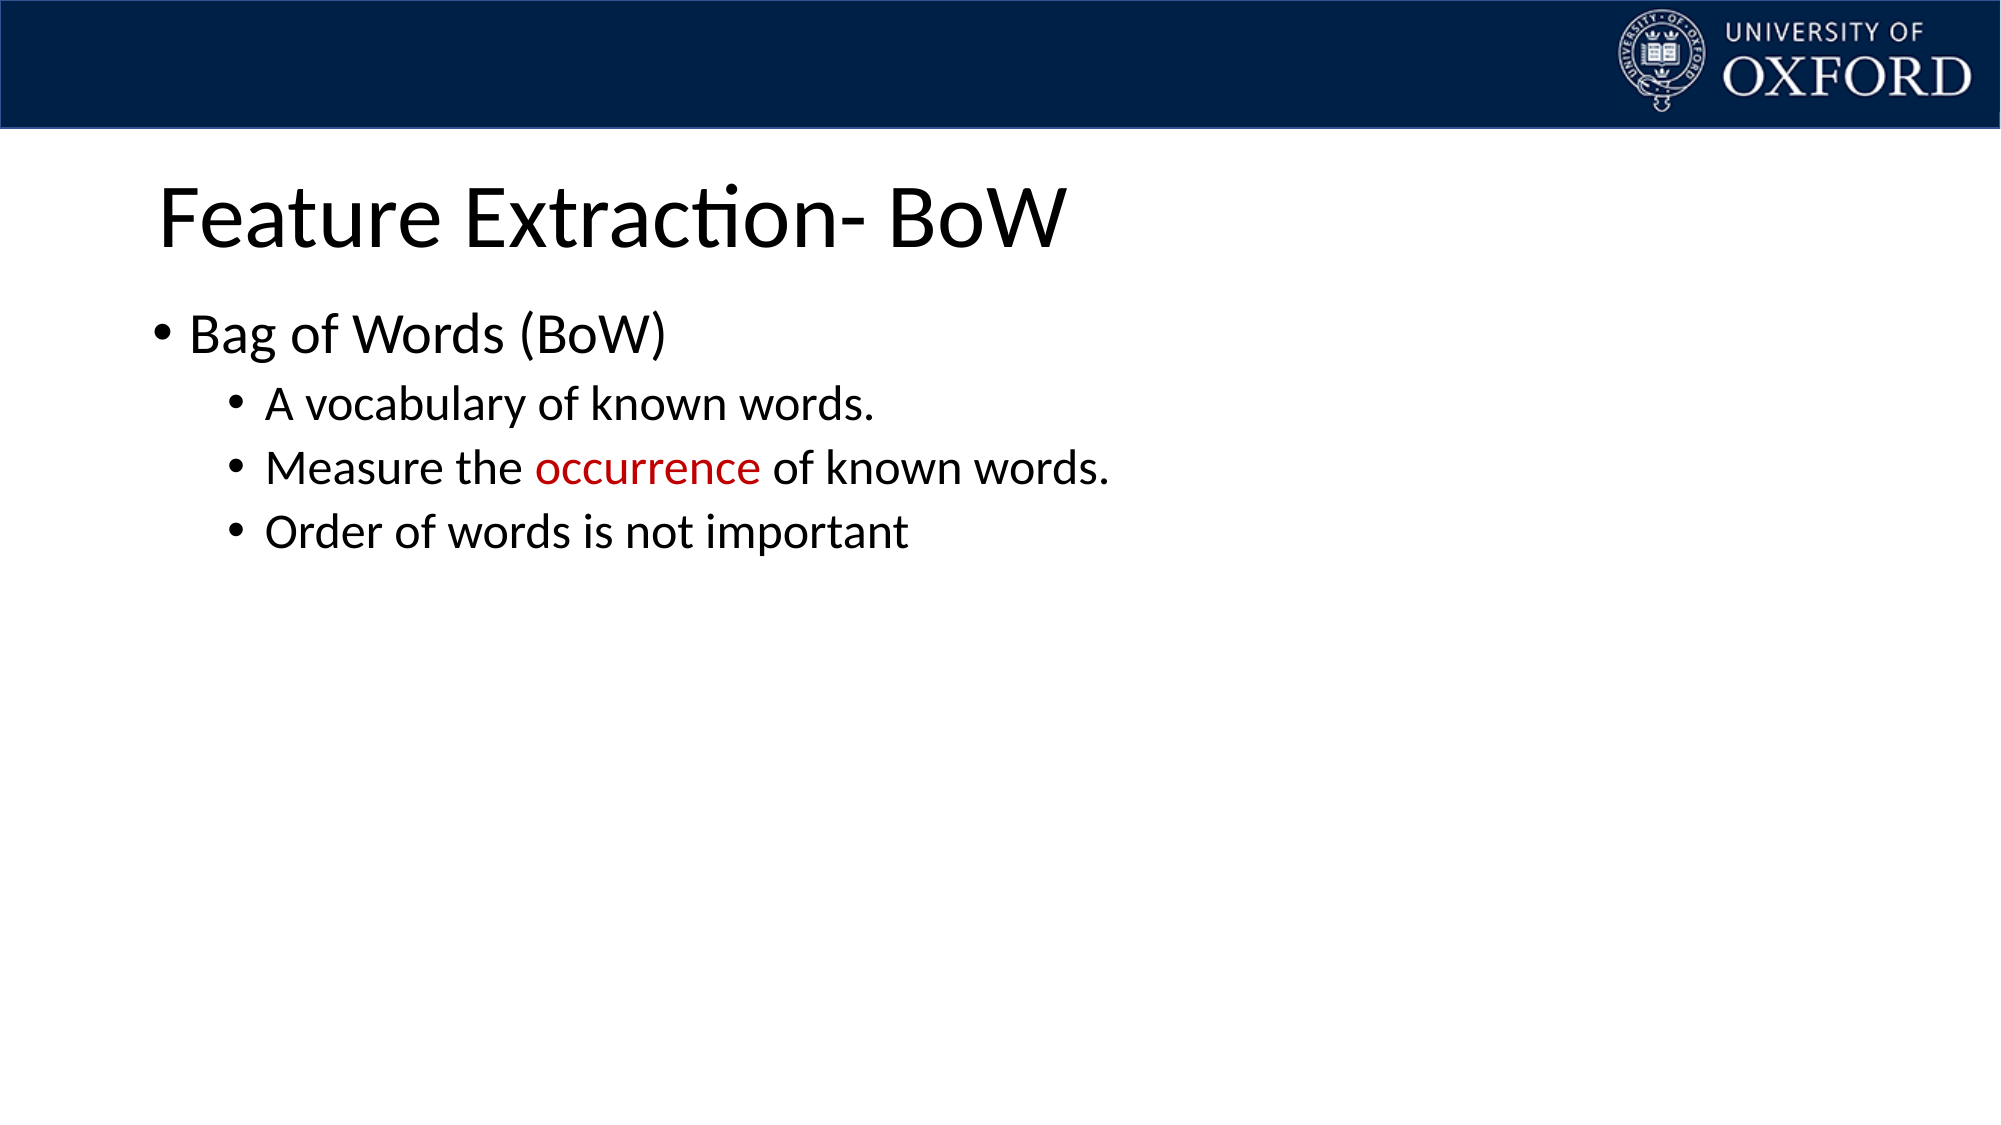

Feature Extraction- BoW
Bag of Words (BoW)
A vocabulary of known words.
Measure the occurrence of known words.
Order of words is not important